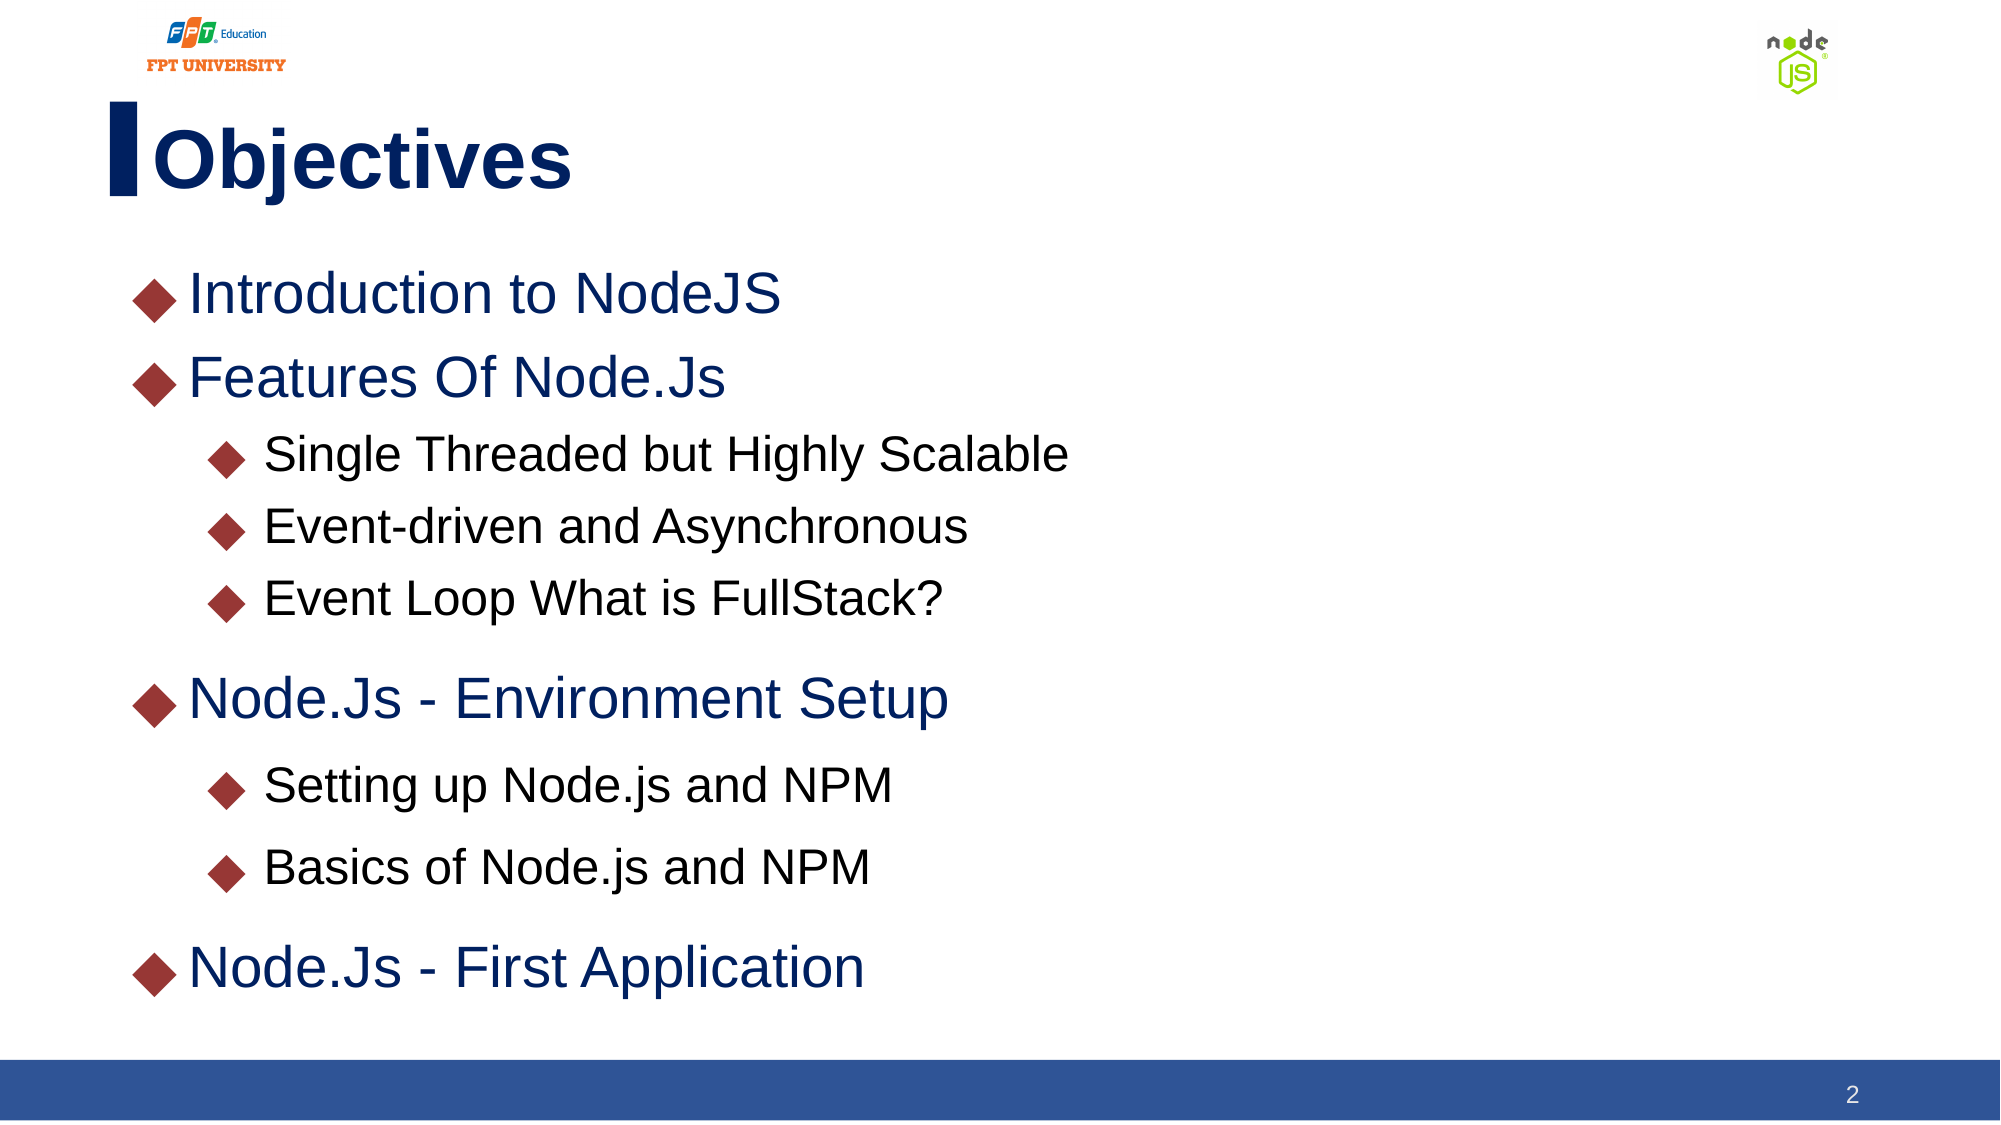

# Objectives
Introduction to NodeJS
Features Of Node.Js
Single Threaded but Highly Scalable
Event-driven and Asynchronous
Event Loop What is FullStack?
Node.Js - Environment Setup
Setting up Node.js and NPM
Basics of Node.js and NPM
Node.Js - First Application
2